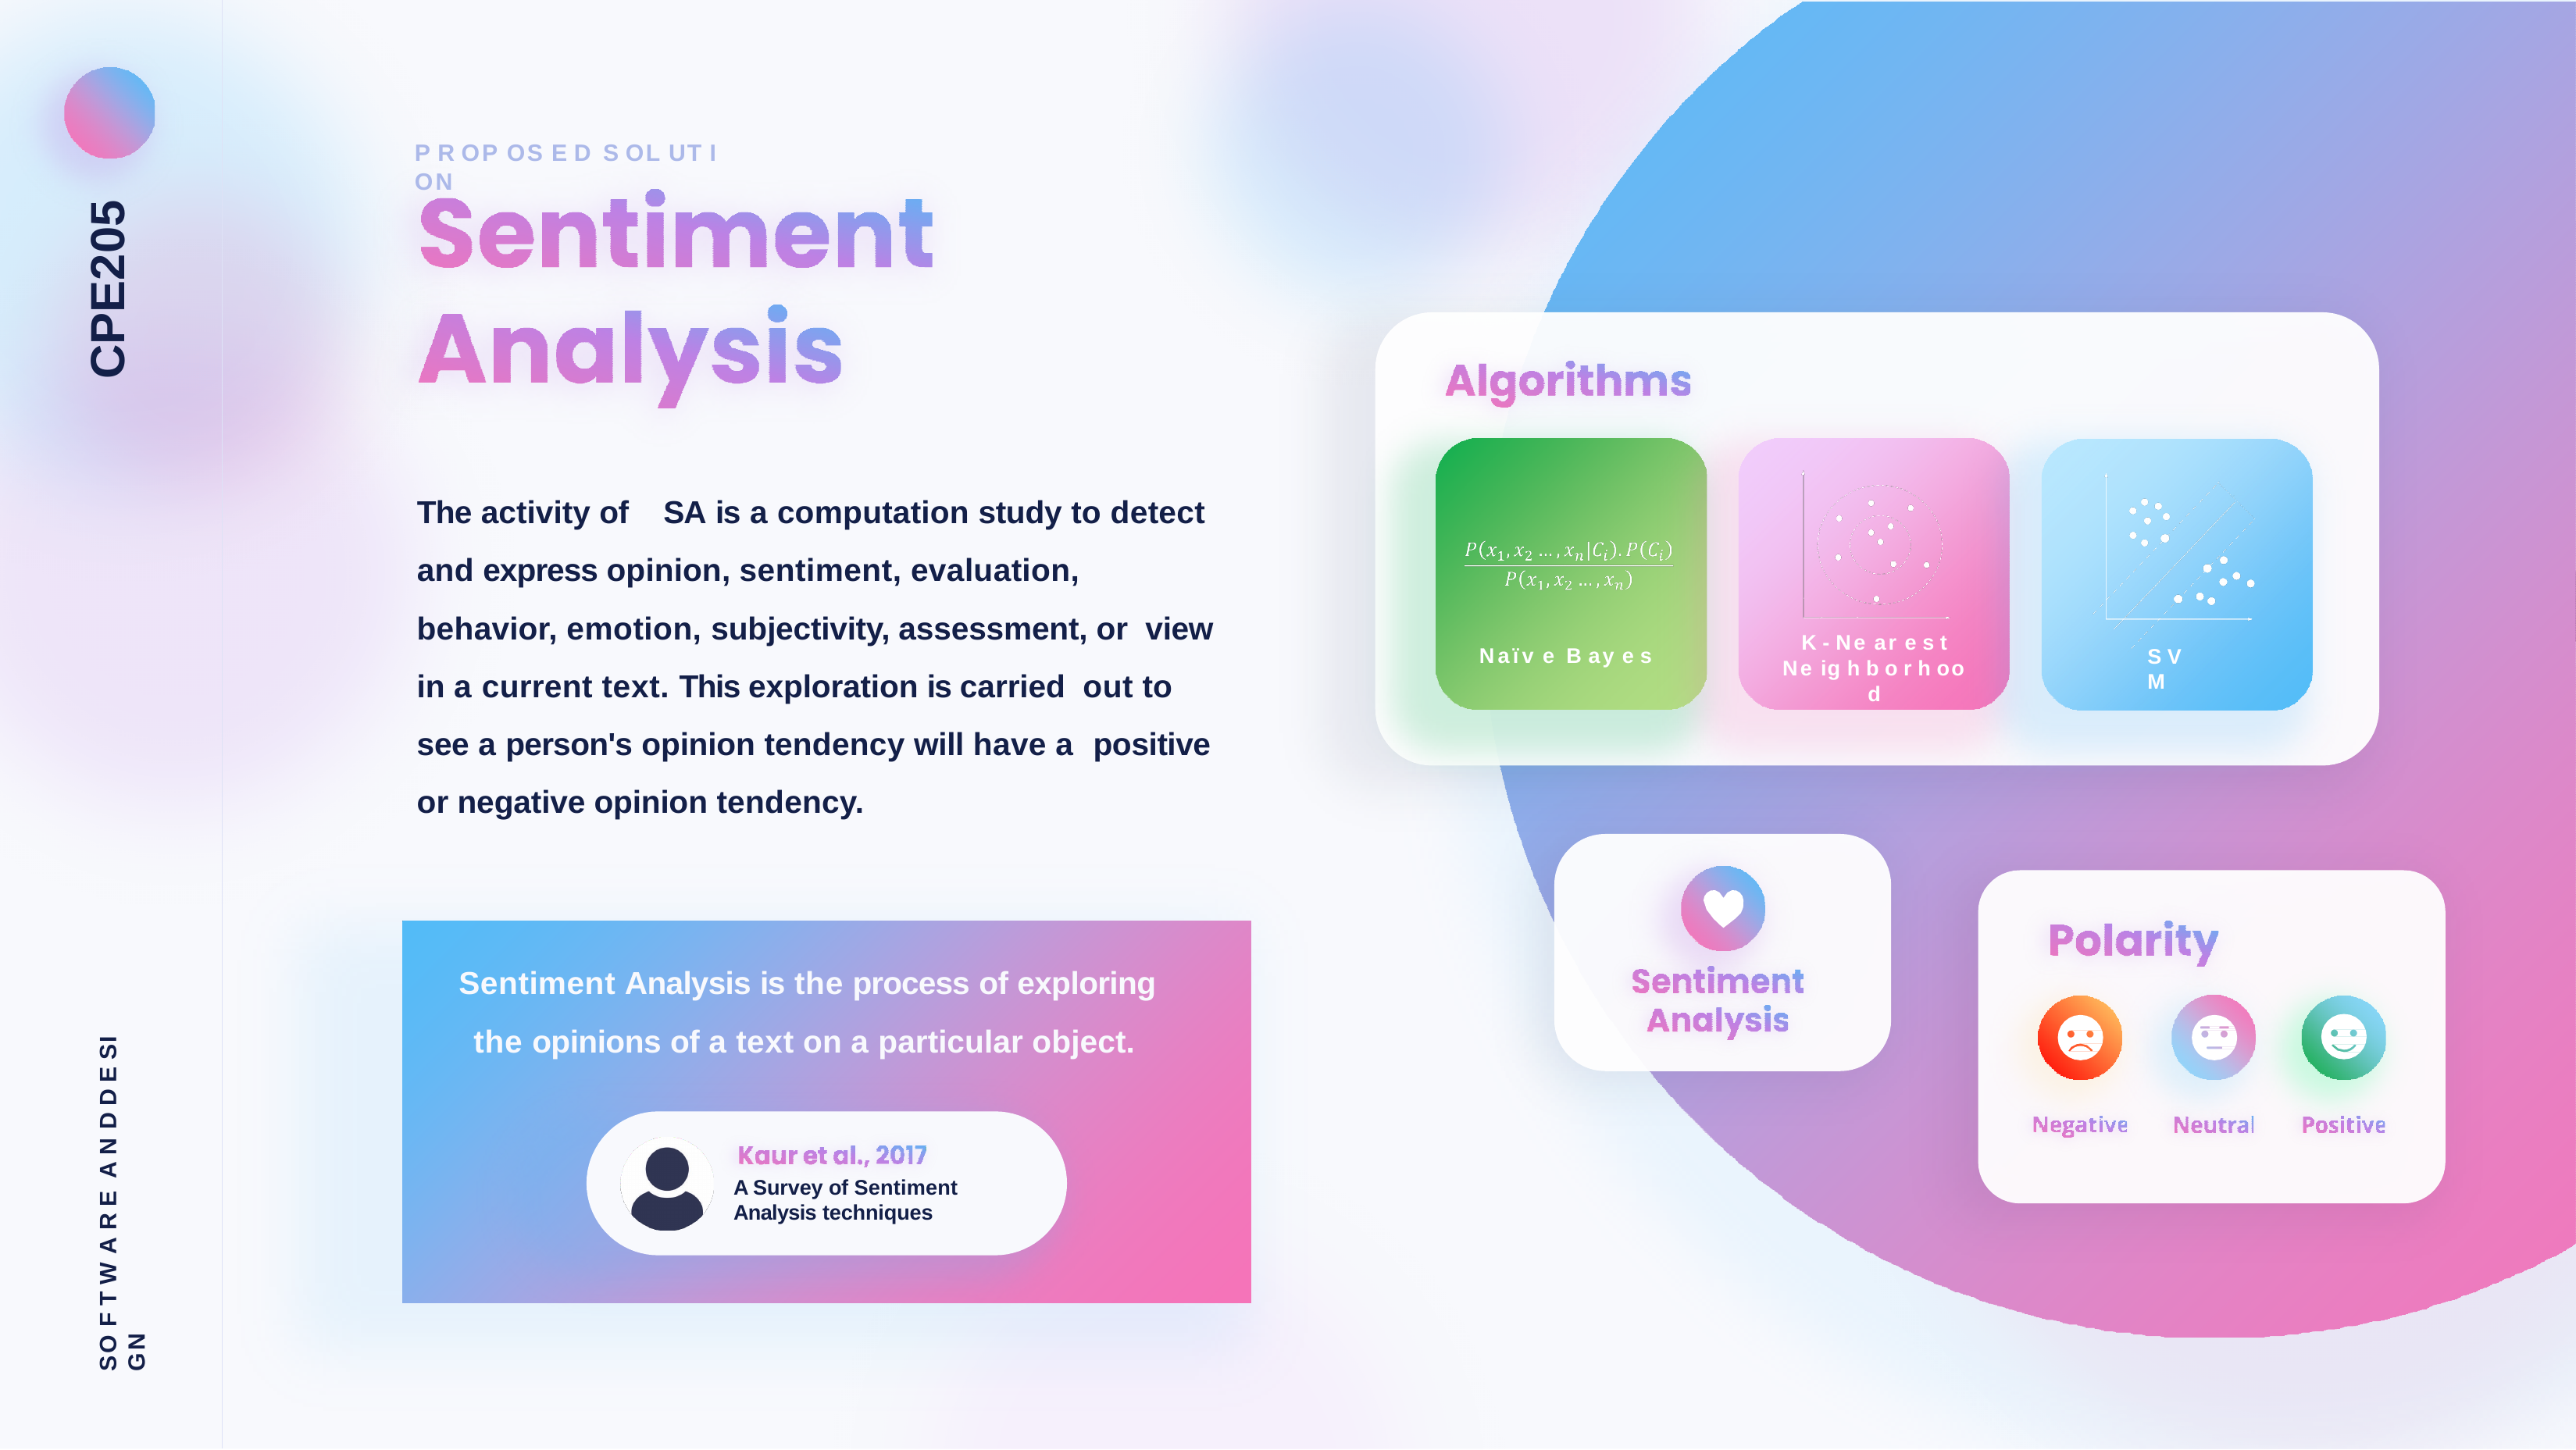

P R OP OS E D S OL UT I ON

CPE205

The activity of	SA is a computation study to detect  and express opinion, sentiment, evaluation,

behavior, emotion, subjectivity, assessment, or  view in a current text. This exploration is carried  out to see a person's opinion tendency will have a  positive or negative opinion tendency.
K - Ne ar e s t
Ne ig h b o r h oo d
Naïv e B ay e s
S V M

Sentiment Analysis is the process of exploring  the opinions of a text on a particular object.

SO F T W A R E A N D D E SI GN

A Survey of Sentiment  Analysis techniques